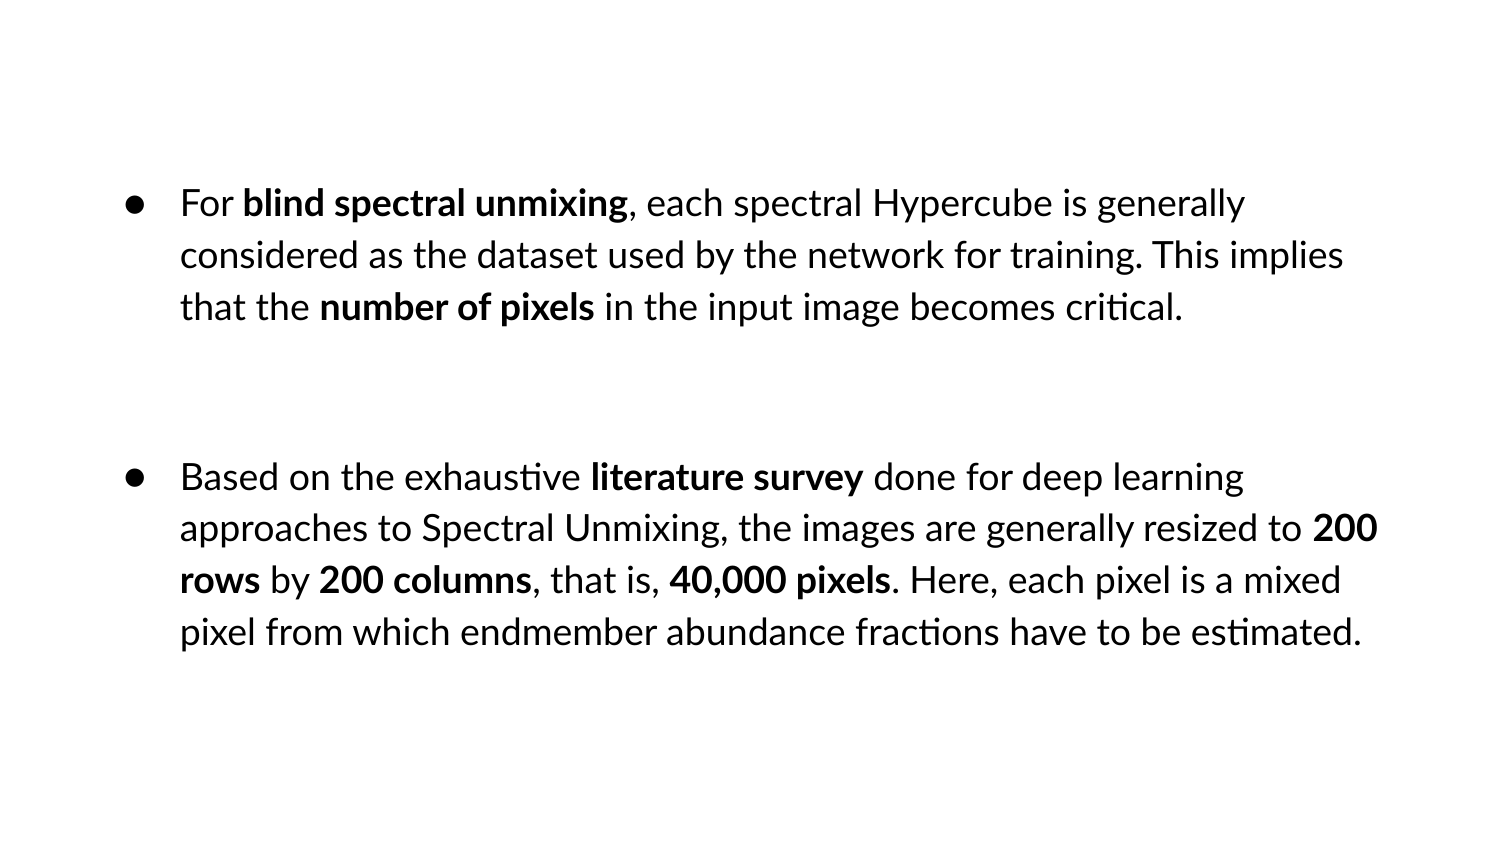

For blind spectral unmixing, each spectral Hypercube is generally considered as the dataset used by the network for training. This implies that the number of pixels in the input image becomes critical.

Based on the exhaustive literature survey done for deep learning approaches to Spectral Unmixing, the images are generally resized to 200 rows by 200 columns, that is, 40,000 pixels. Here, each pixel is a mixed pixel from which endmember abundance fractions have to be estimated.